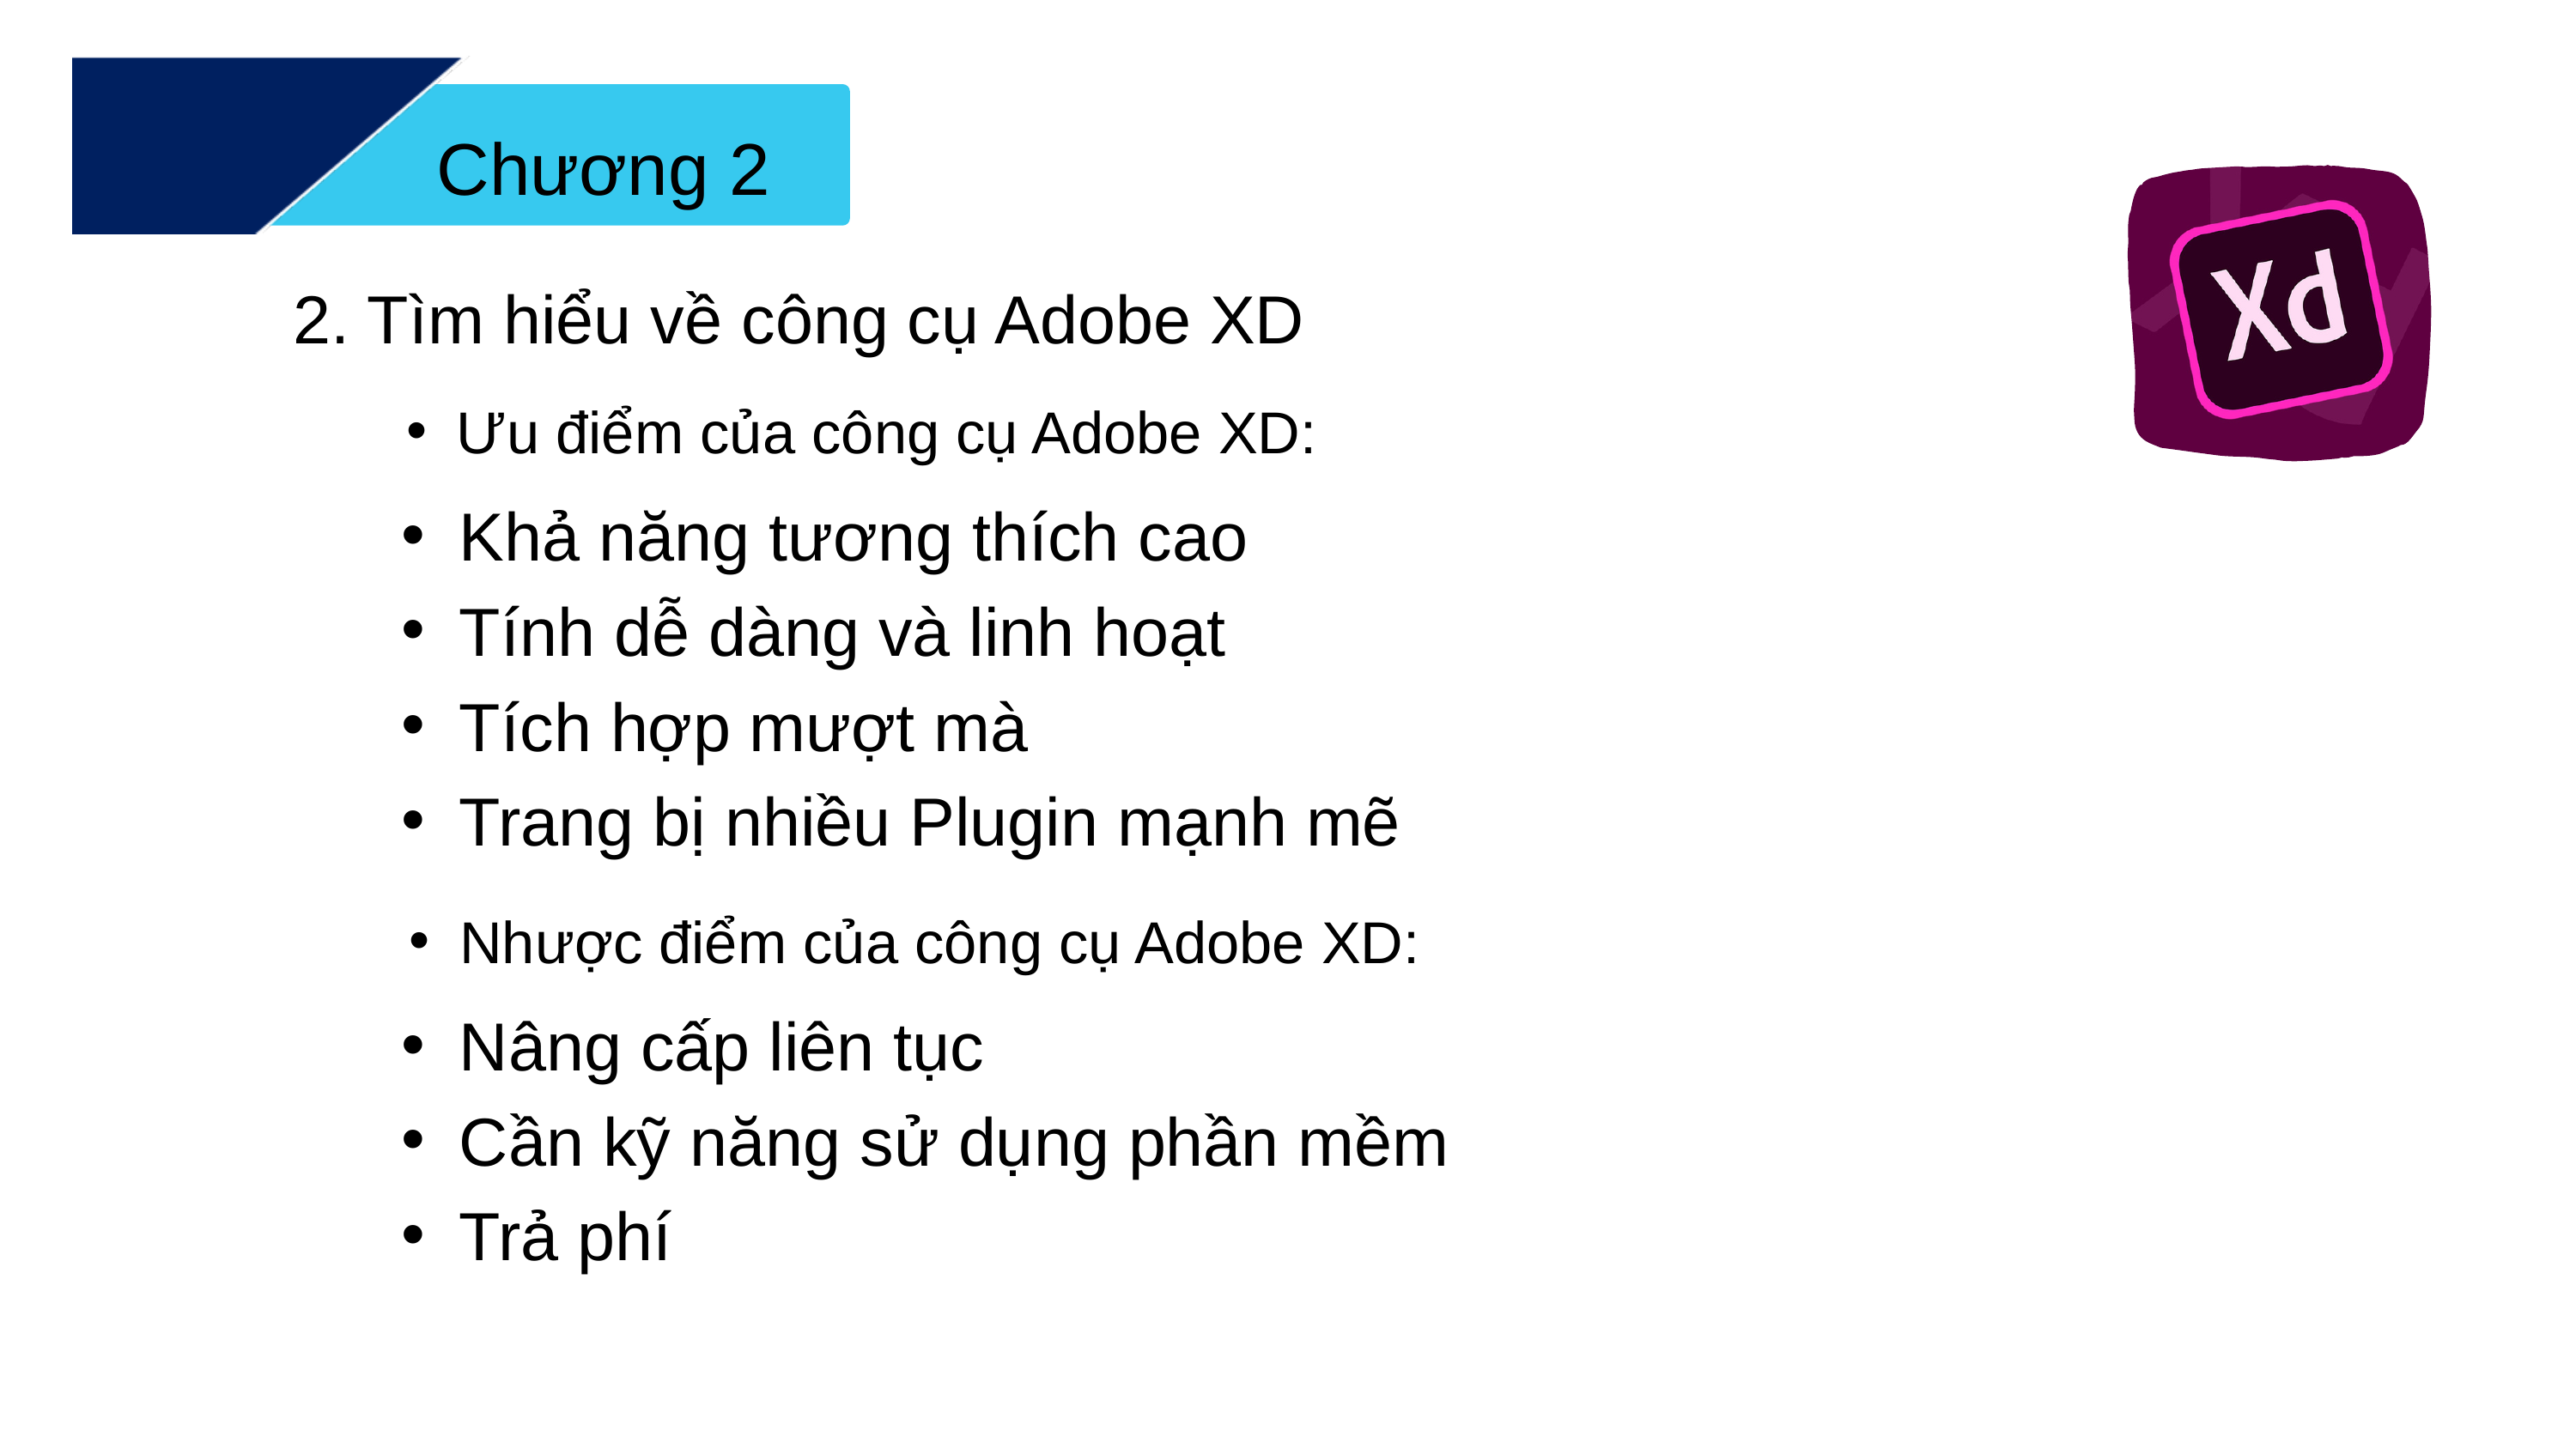

Chương 2

2. Tìm hiểu về công cụ Adobe XD
Ưu điểm của công cụ Adobe XD:
Khả năng tương thích cao
Tính dễ dàng và linh hoạt
Tích hợp mượt mà
Trang bị nhiều Plugin mạnh mẽ
Nhược điểm của công cụ Adobe XD:
Nâng cấp liên tục
Cần kỹ năng sử dụng phần mềm
Trả phí